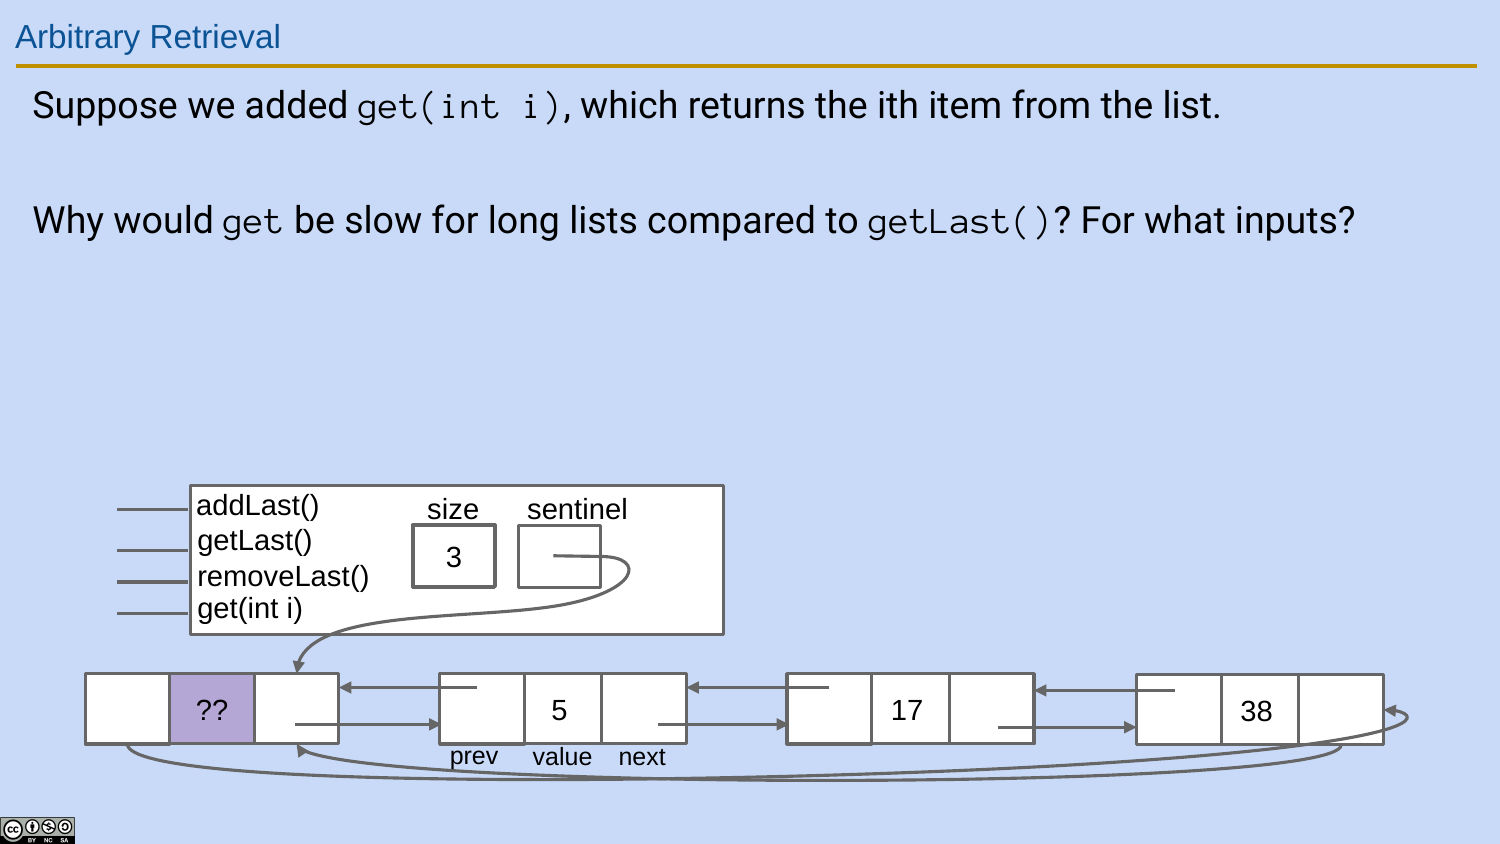

# Arbitrary Retrieval
Suppose we added get(int i), which returns the ith item from the list.

Why would get be slow for long lists compared to getLast()? For what inputs?
sentinel
size
addLast()
getLast()
removeLast()
get(int i)

3

??

5

17

38

 prev
value
 next